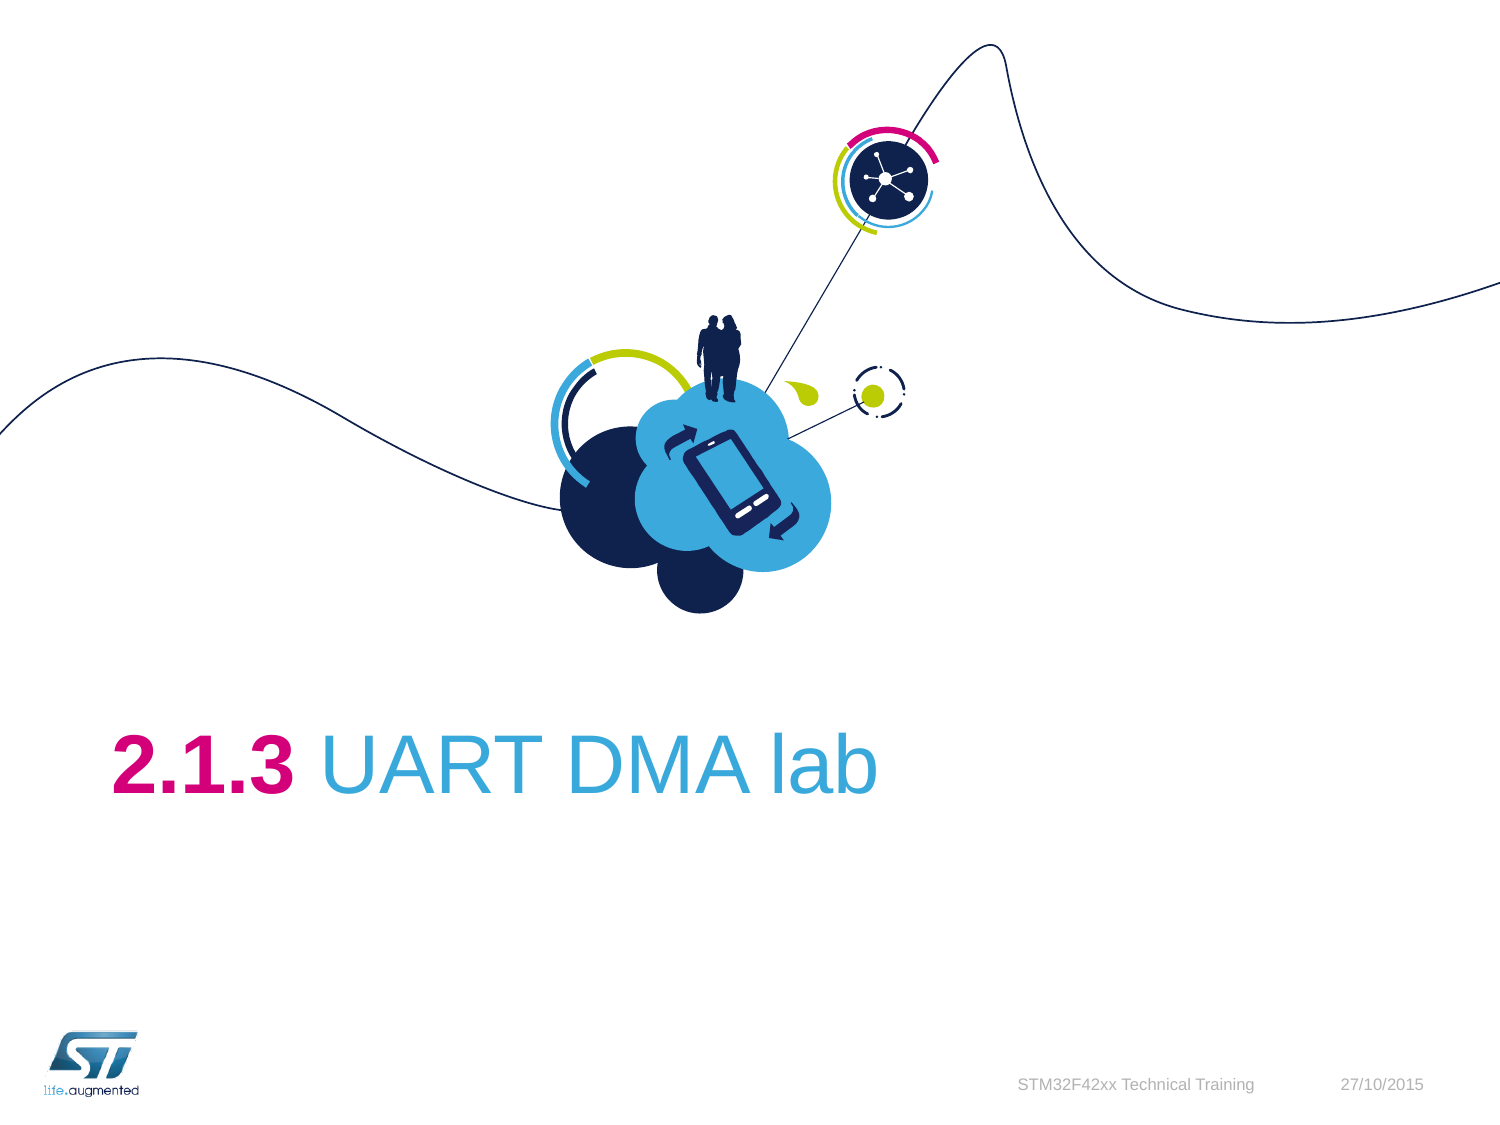

# 2.1.3 UART DMA lab
STM32F42xx Technical Training
27/10/2015